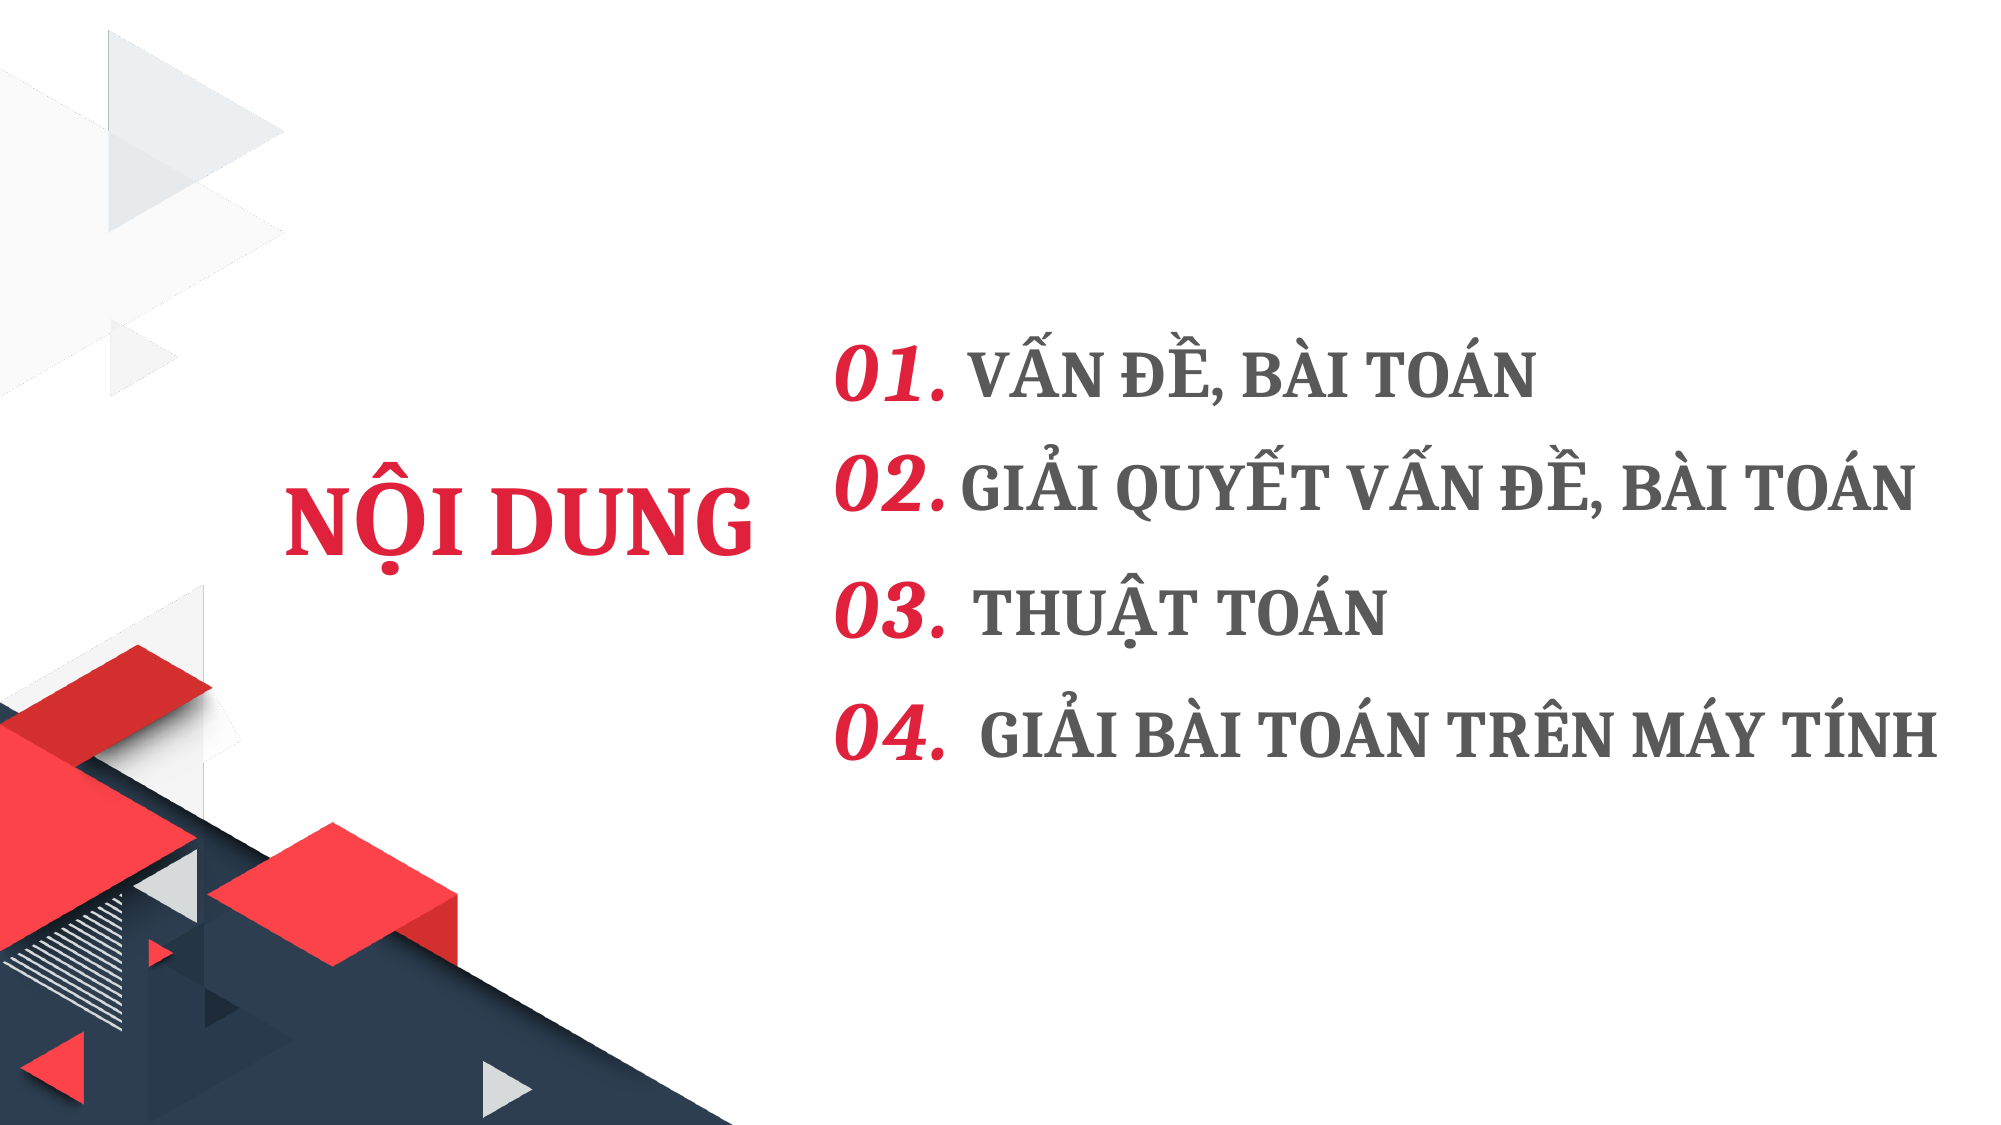

01.
VẤN ĐỀ, BÀI TOÁN
02.
GIẢI QUYẾT VẤN ĐỀ, BÀI TOÁN
NỘI DUNG
03.
THUẬT TOÁN
04.
GIẢI BÀI TOÁN TRÊN MÁY TÍNH